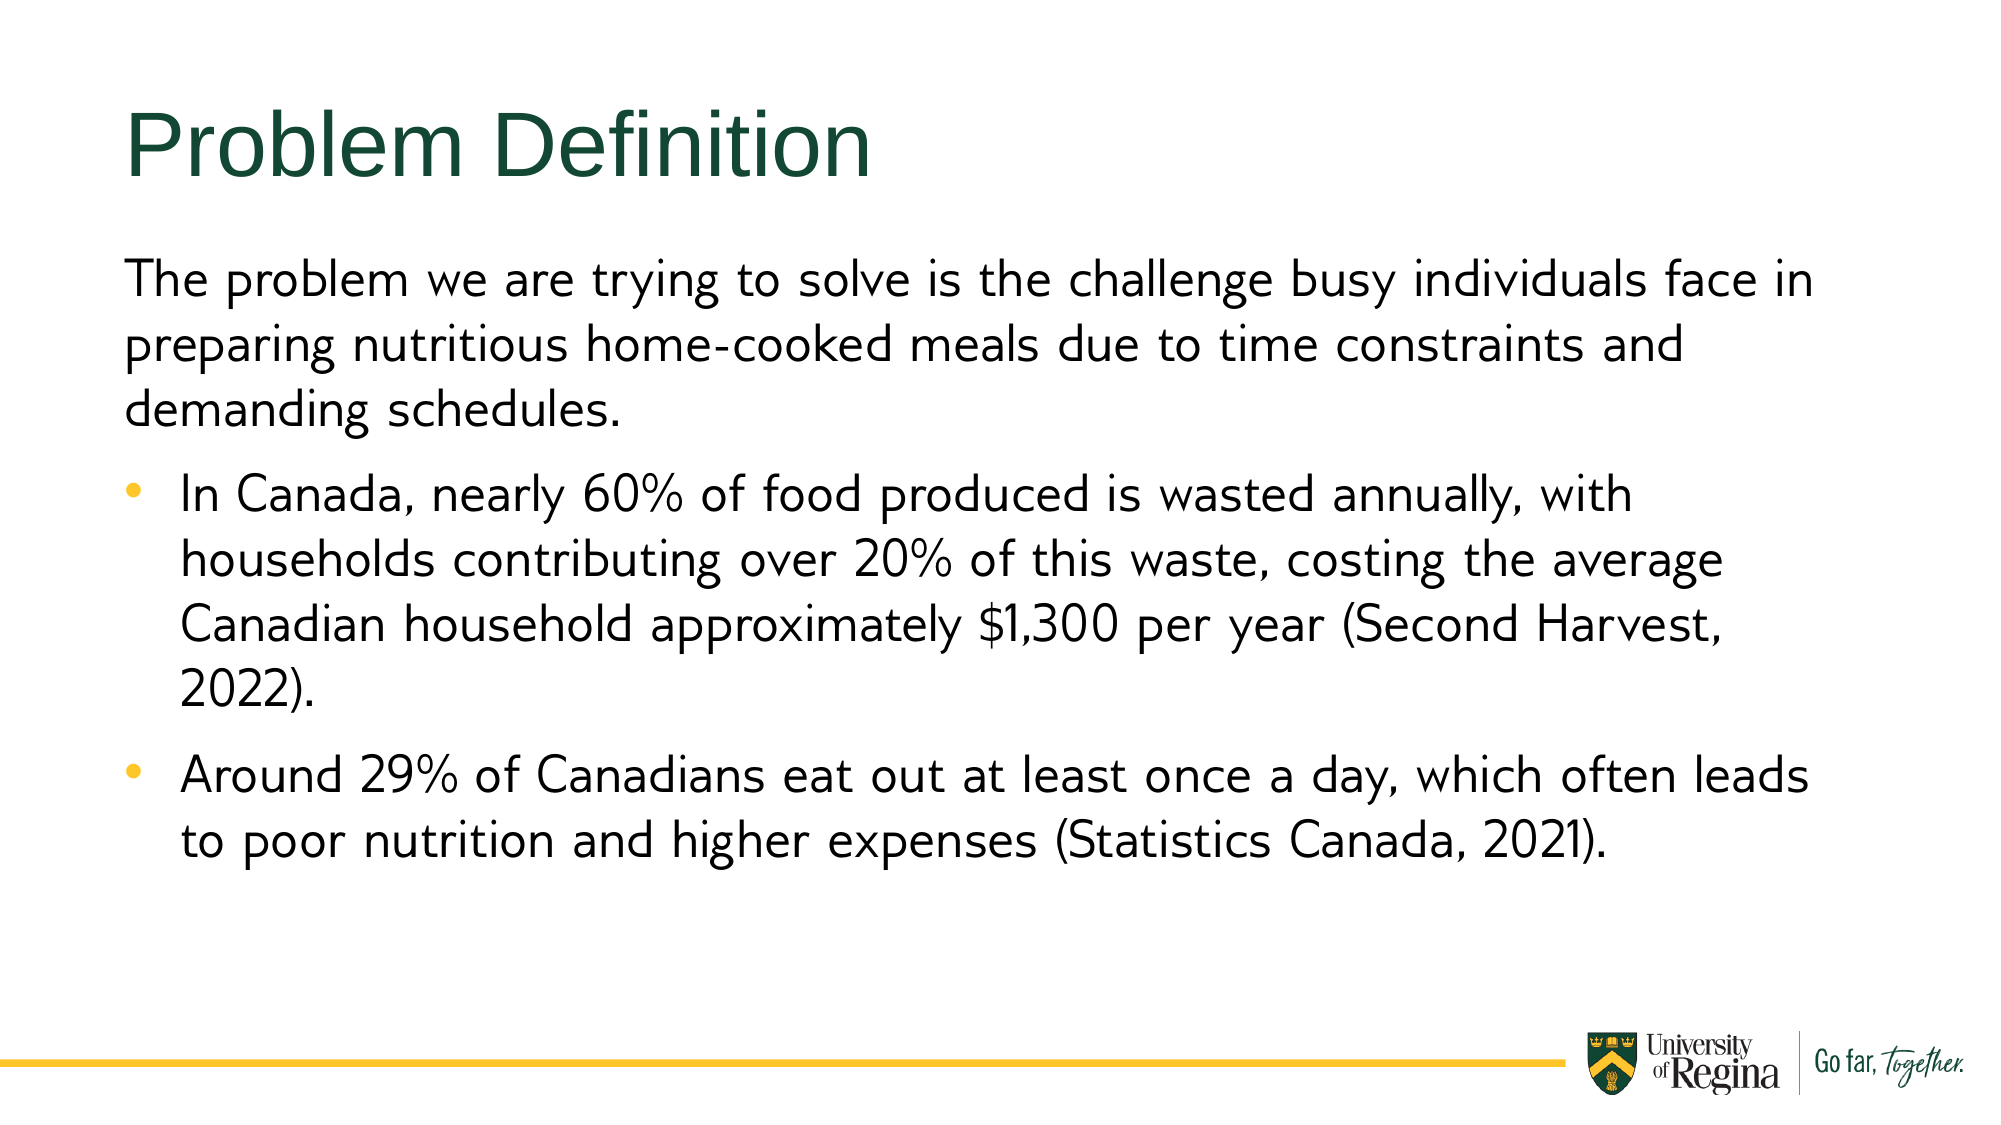

Problem Definition
The problem we are trying to solve is the challenge busy individuals face in preparing nutritious home-cooked meals due to time constraints and demanding schedules.
In Canada, nearly 60% of food produced is wasted annually, with households contributing over 20% of this waste, costing the average Canadian household approximately $1,300 per year (Second Harvest, 2022).
Around 29% of Canadians eat out at least once a day, which often leads to poor nutrition and higher expenses (Statistics Canada, 2021).